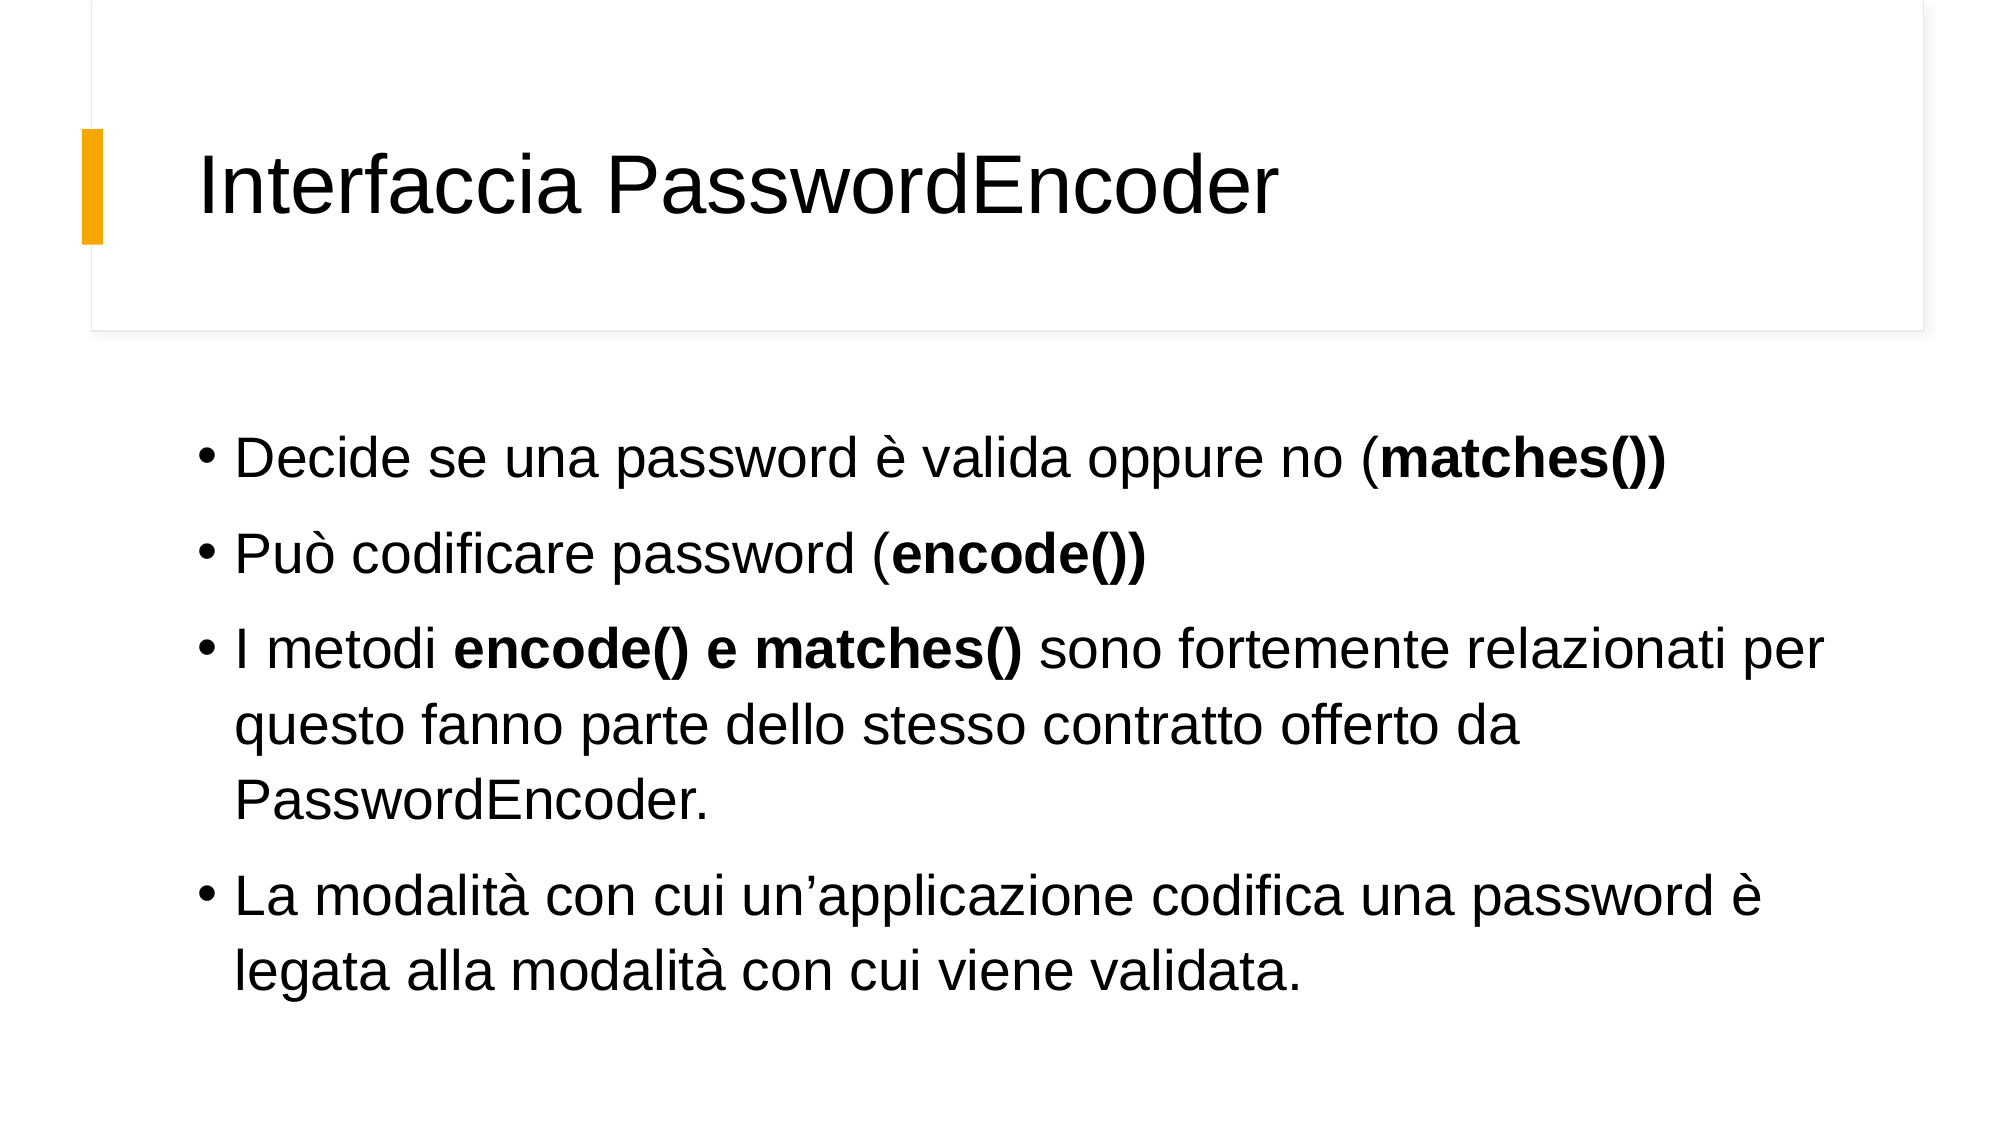

# Interfaccia PasswordEncoder
Decide se una password è valida oppure no (matches())
Può codificare password (encode())
I metodi encode() e matches() sono fortemente relazionati per questo fanno parte dello stesso contratto offerto da PasswordEncoder.
La modalità con cui un’applicazione codifica una password è legata alla modalità con cui viene validata.